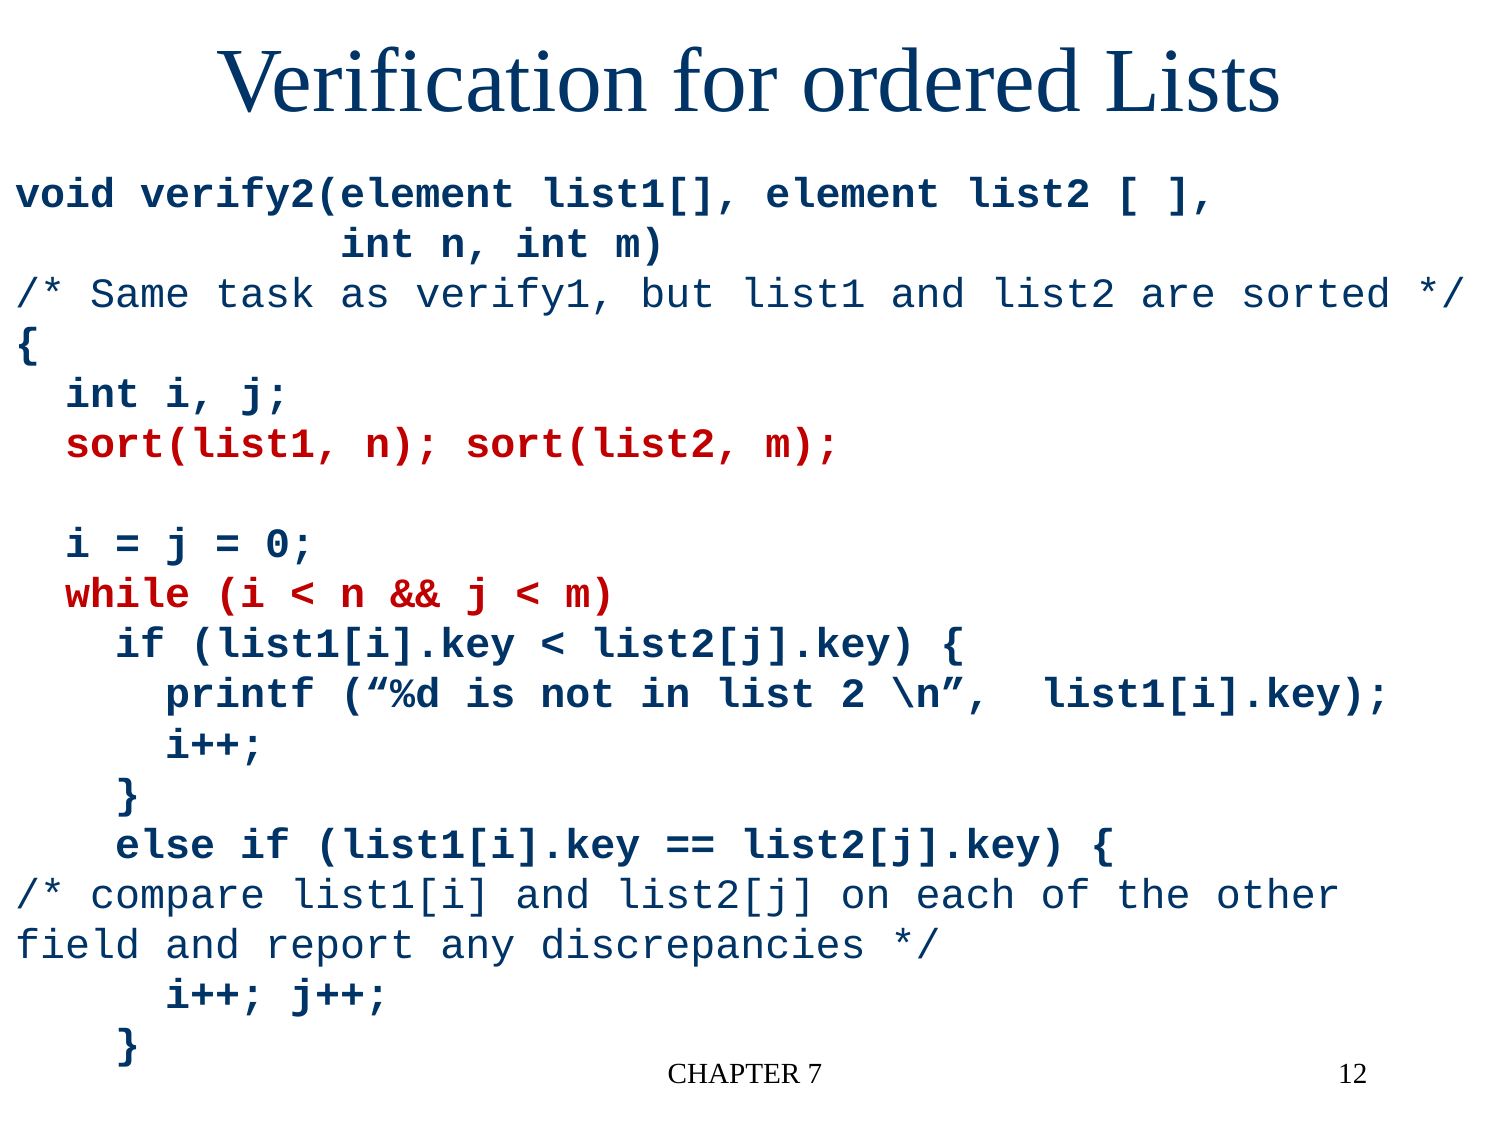

Verification for ordered Lists
# void verify2(element list1[], element list2 [ ], int n, int m) /* Same task as verify1, but list1 and list2 are sorted */ { int i, j; sort(list1, n); sort(list2, m); i = j = 0; while (i < n && j < m) if (list1[i].key < list2[j].key) { printf (“%d is not in list 2 \n”,  list1[i].key); i++; } else if (list1[i].key == list2[j].key) { /* compare list1[i] and list2[j] on each of the other field and report any discrepancies */ i++; j++; }
CHAPTER 7
12